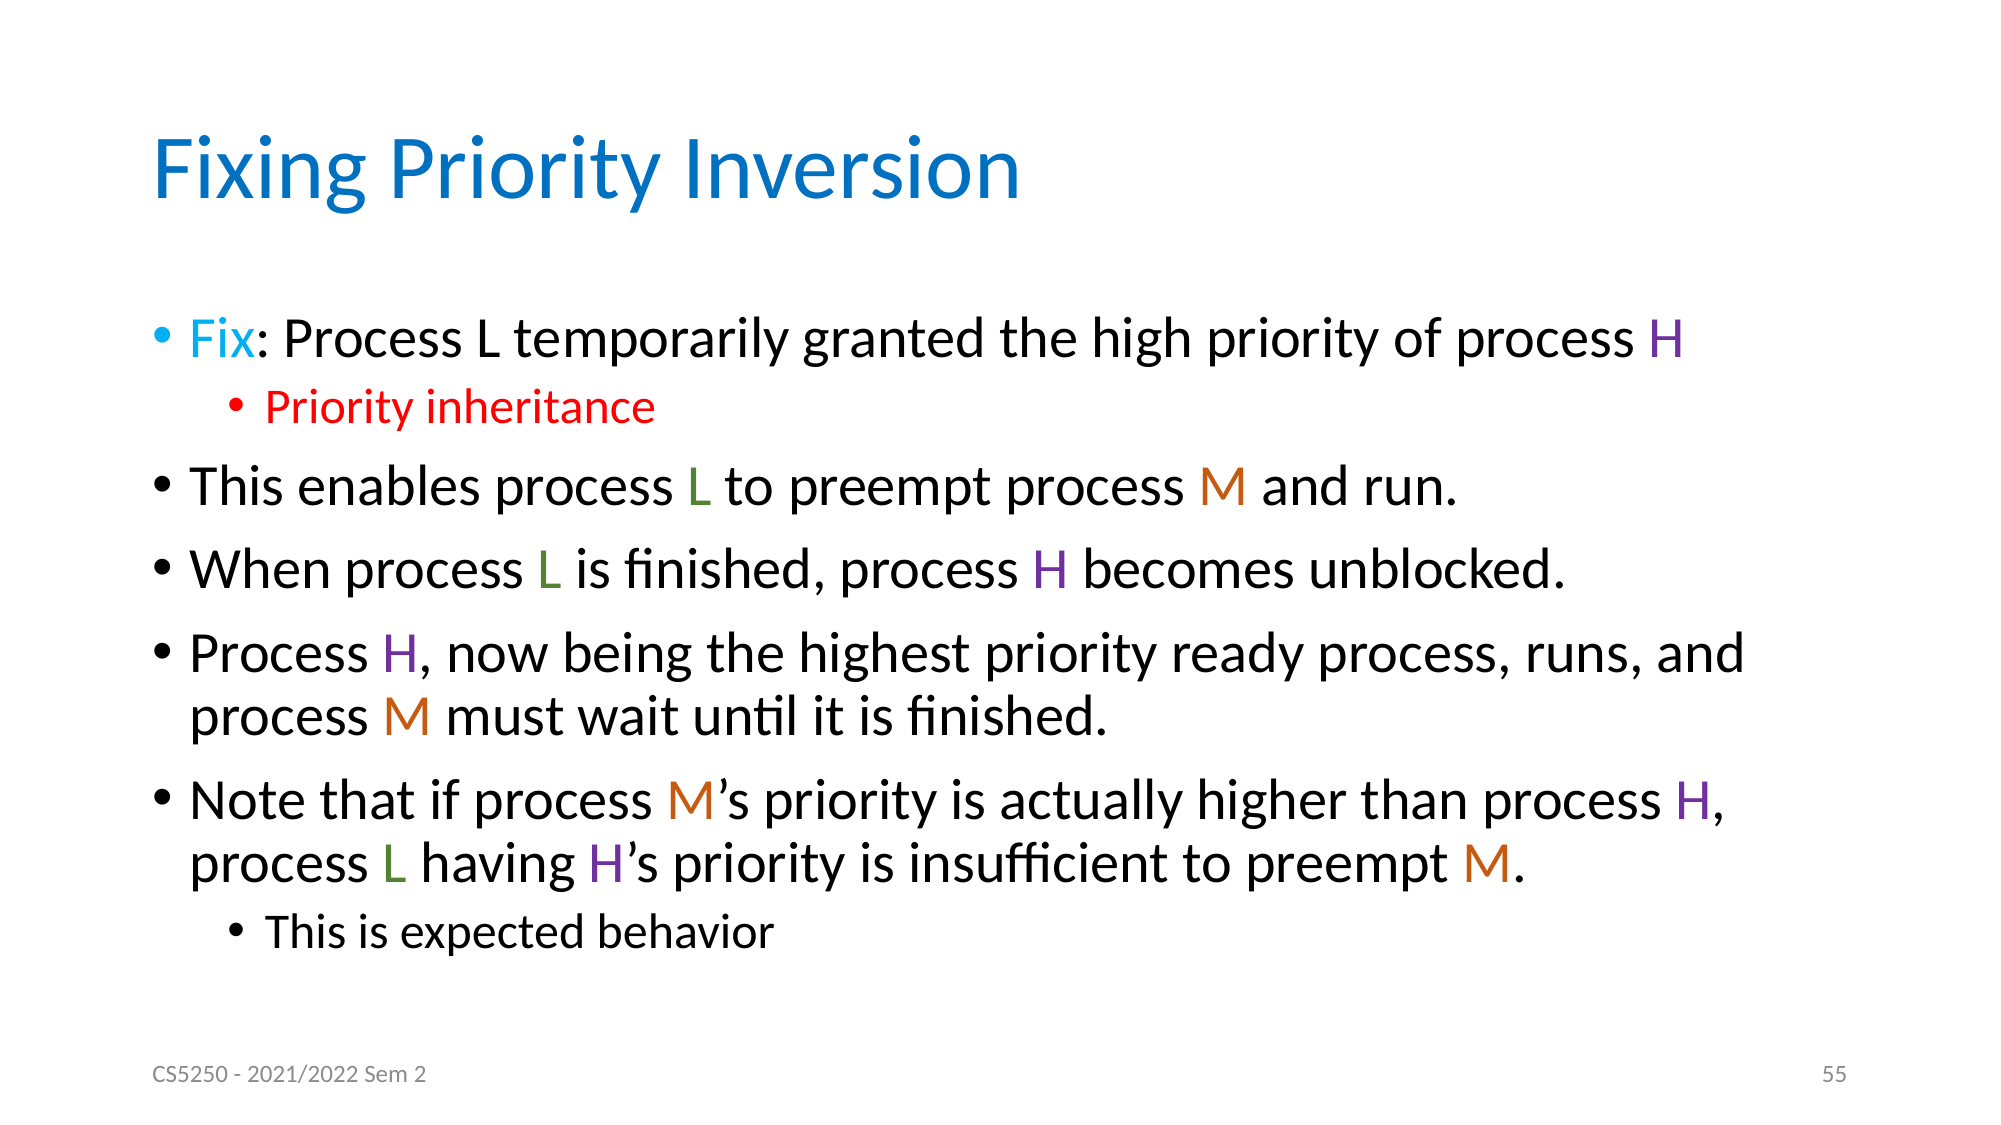

# Fixing Priority Inversion
Fix: Process L temporarily granted the high priority of process H
Priority inheritance
This enables process L to preempt process M and run.
When process L is finished, process H becomes unblocked.
Process H, now being the highest priority ready process, runs, and process M must wait until it is finished.
Note that if process M’s priority is actually higher than process H, process L having H’s priority is insufficient to preempt M.
This is expected behavior
CS5250 - 2021/2022 Sem 2
55